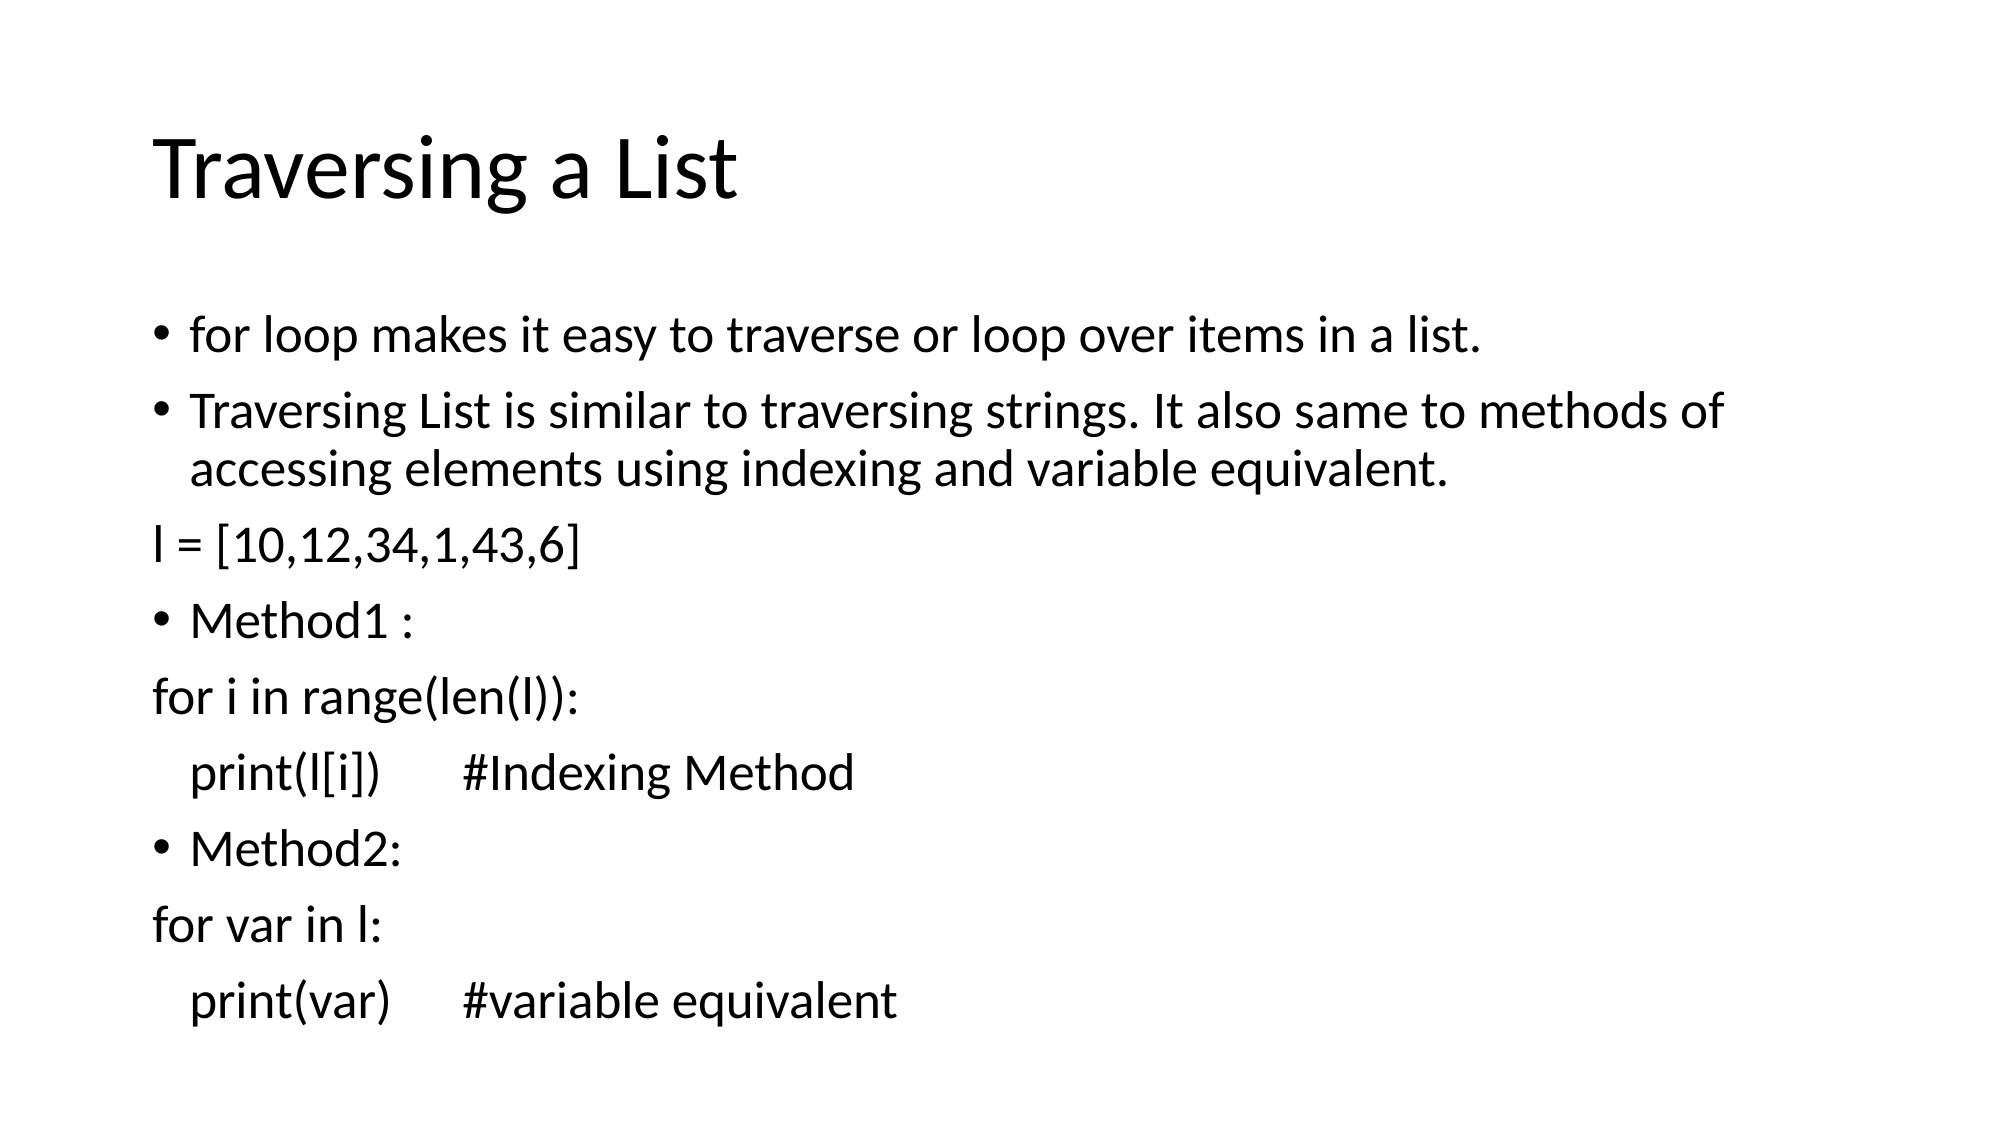

# Traversing a List
for loop makes it easy to traverse or loop over items in a list.
Traversing List is similar to traversing strings. It also same to methods of accessing elements using indexing and variable equivalent.
l = [10,12,34,1,43,6]
Method1 :
for i in range(len(l)):
	print(l[i])		#Indexing Method
Method2:
for var in l:
	print(var)		#variable equivalent